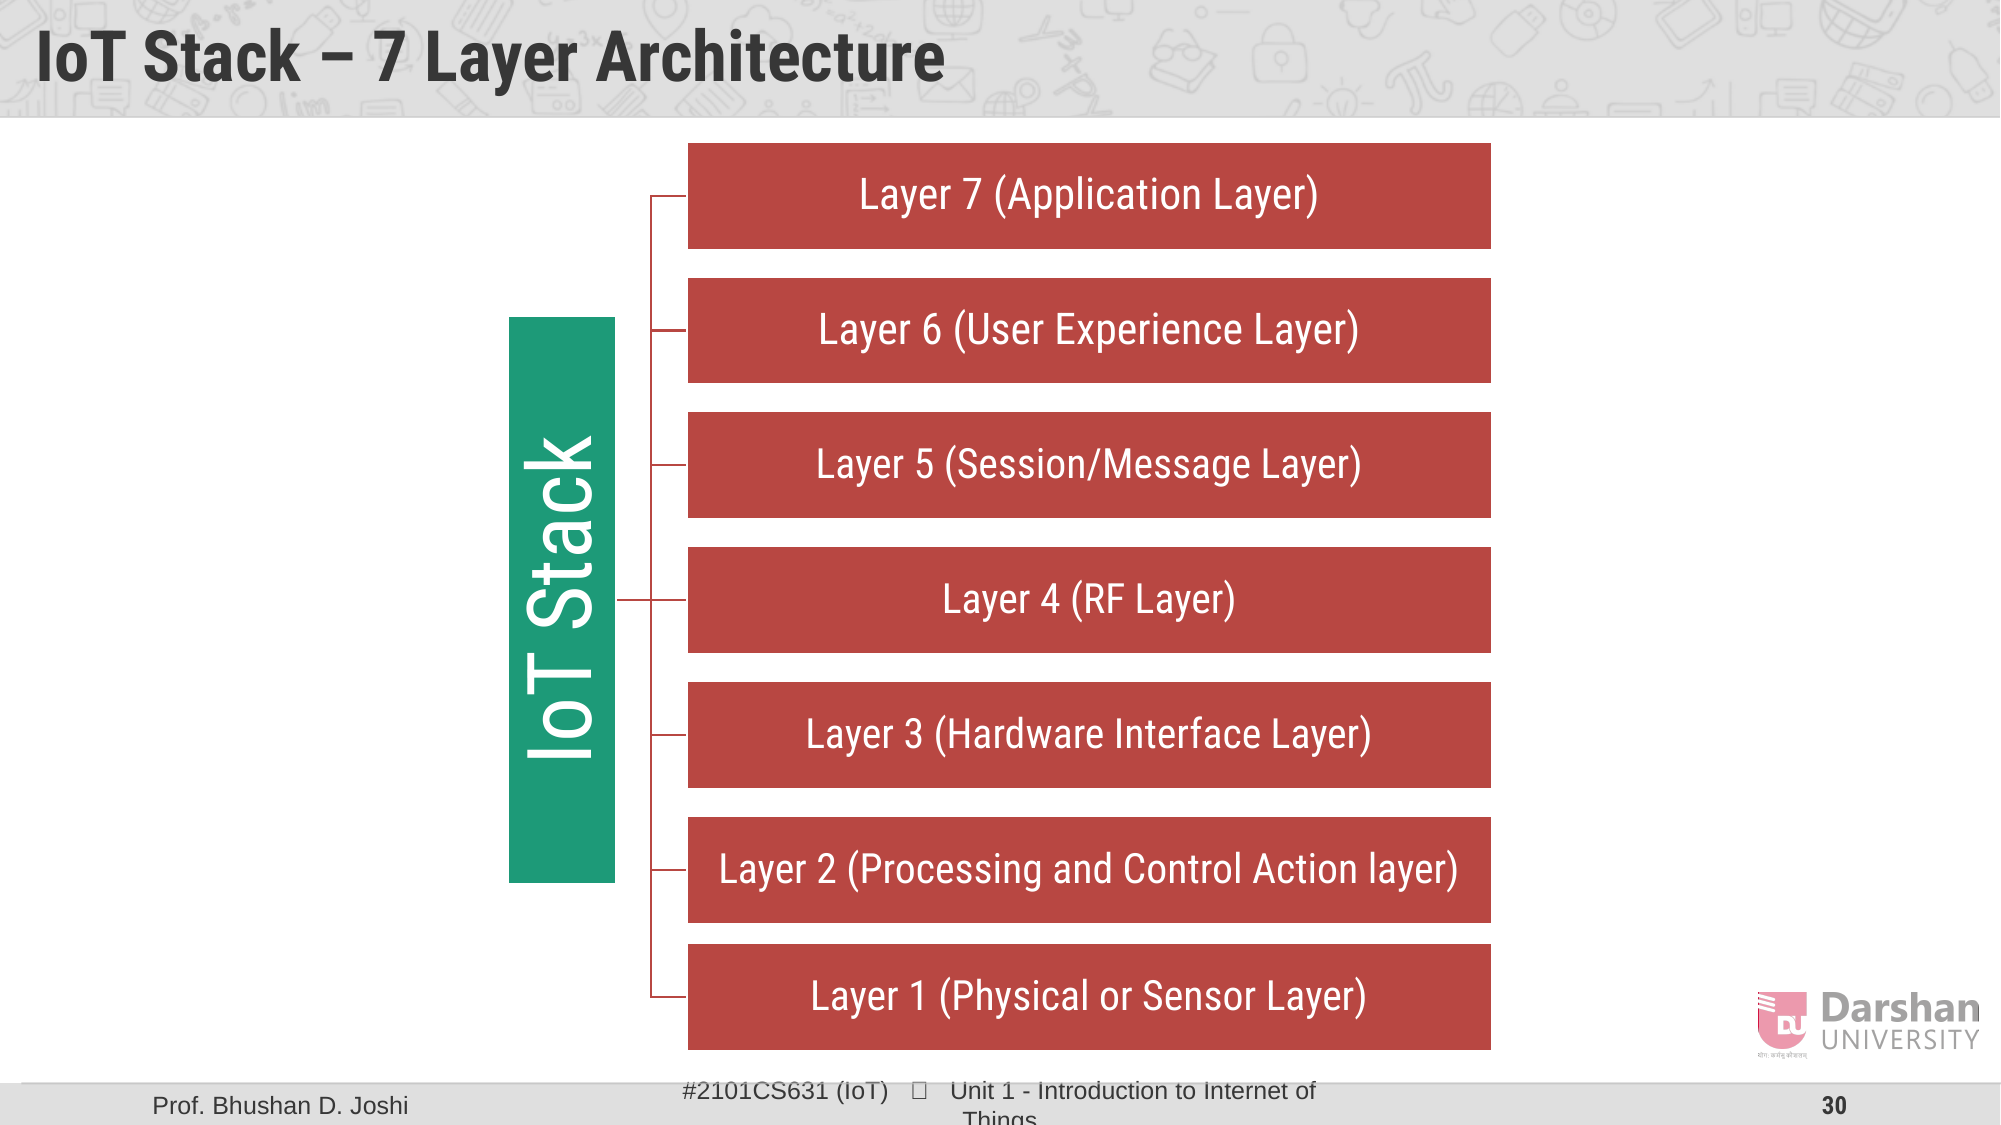

# IoT Stack – 7 Layer Architecture

IoT Stack
Layer 7 (Application Layer)
Layer 6 (User Experience Layer)
Layer 5 (Session/Message Layer)
Layer 4 (RF Layer)
Layer 3 (Hardware Interface Layer)
Layer 2 (Processing and Control Action layer)
Layer 1 (Physical or Sensor Layer)